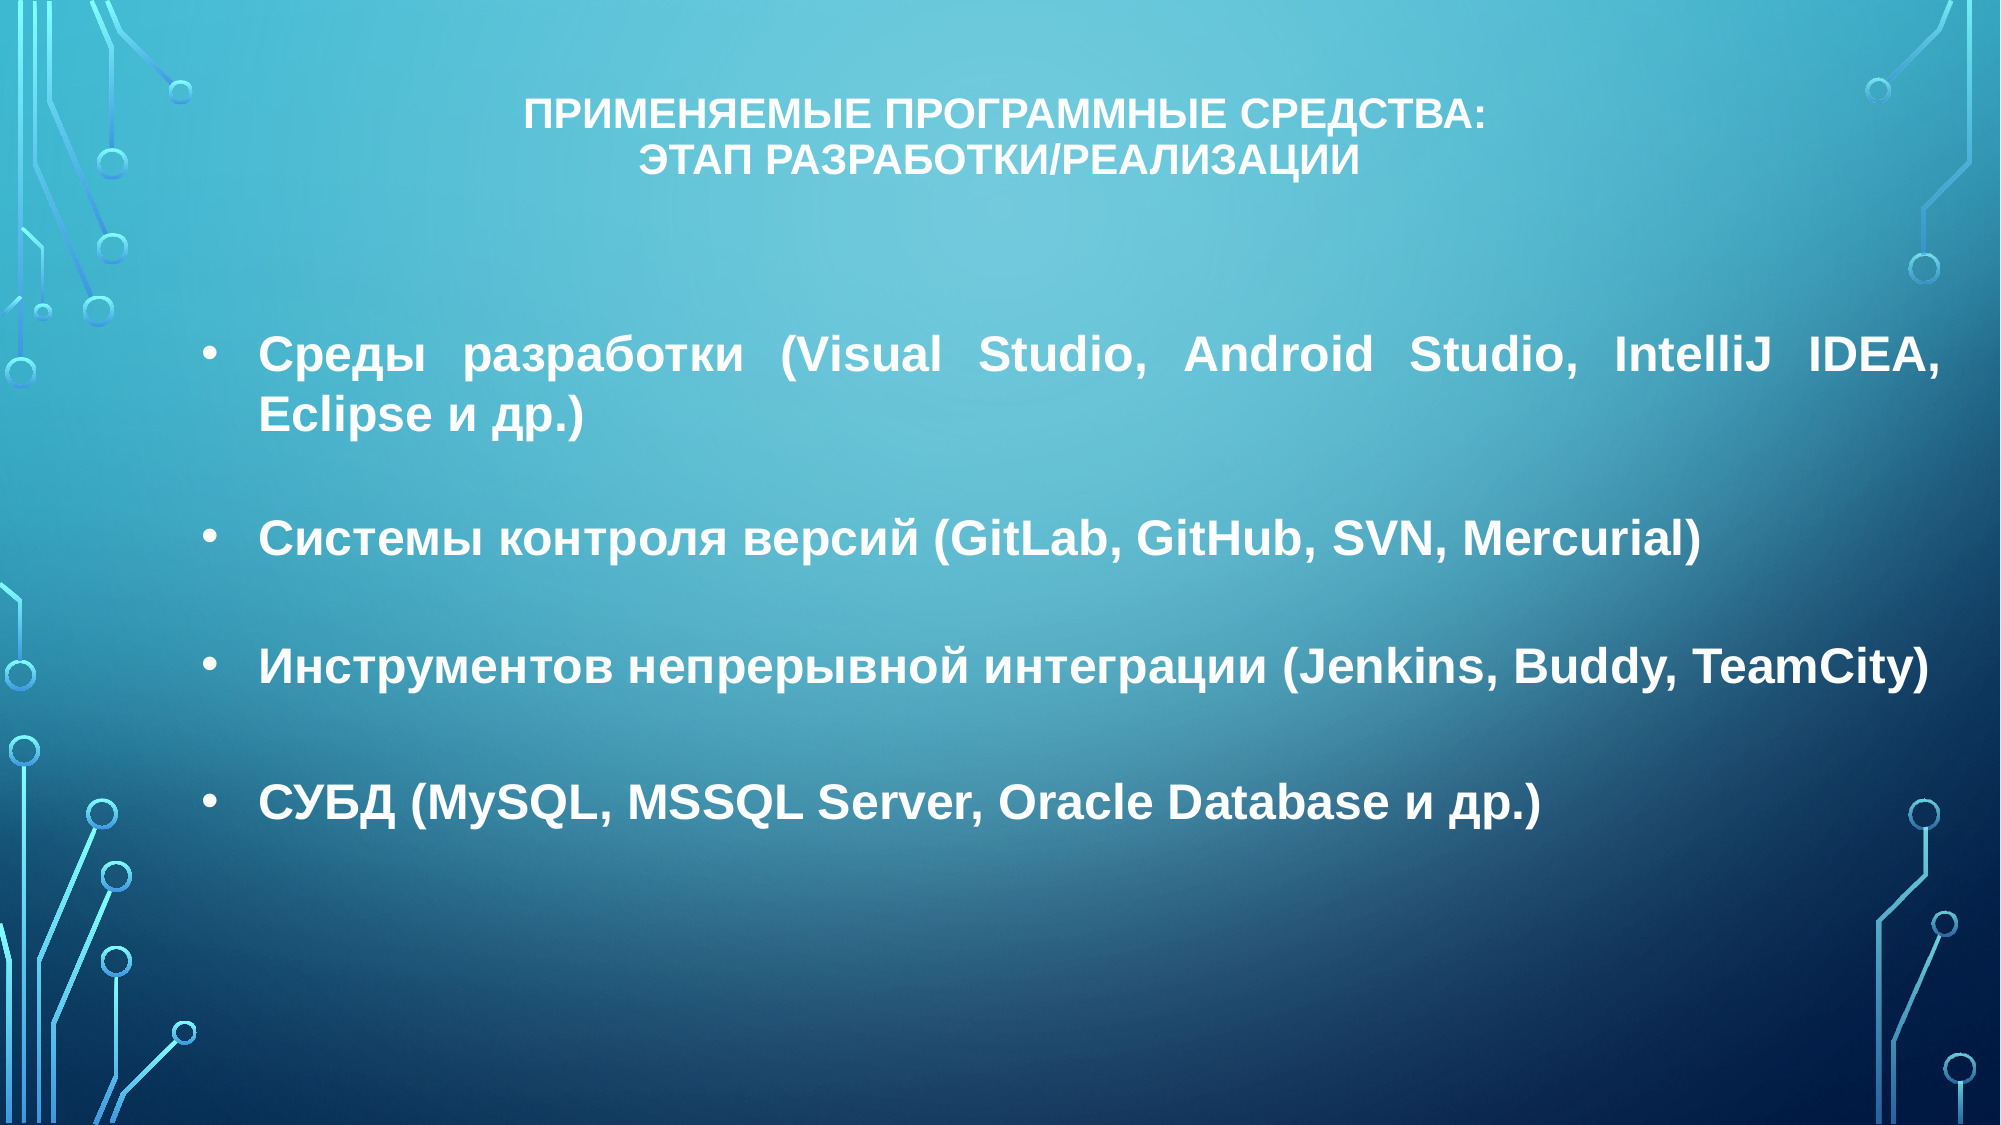

# Применяемые программные средства: ЭТАП Разработки/реализации
Среды разработки (Visual Studio, Android Studio, IntelliJ IDEA, Eclipse и др.)
Системы контроля версий (GitLab, GitHub, SVN, Mercurial)

Инструментов непрерывной интеграции (Jenkins, Buddy, TeamCity)
СУБД (MySQL, MSSQL Server, Oracle Database и др.)